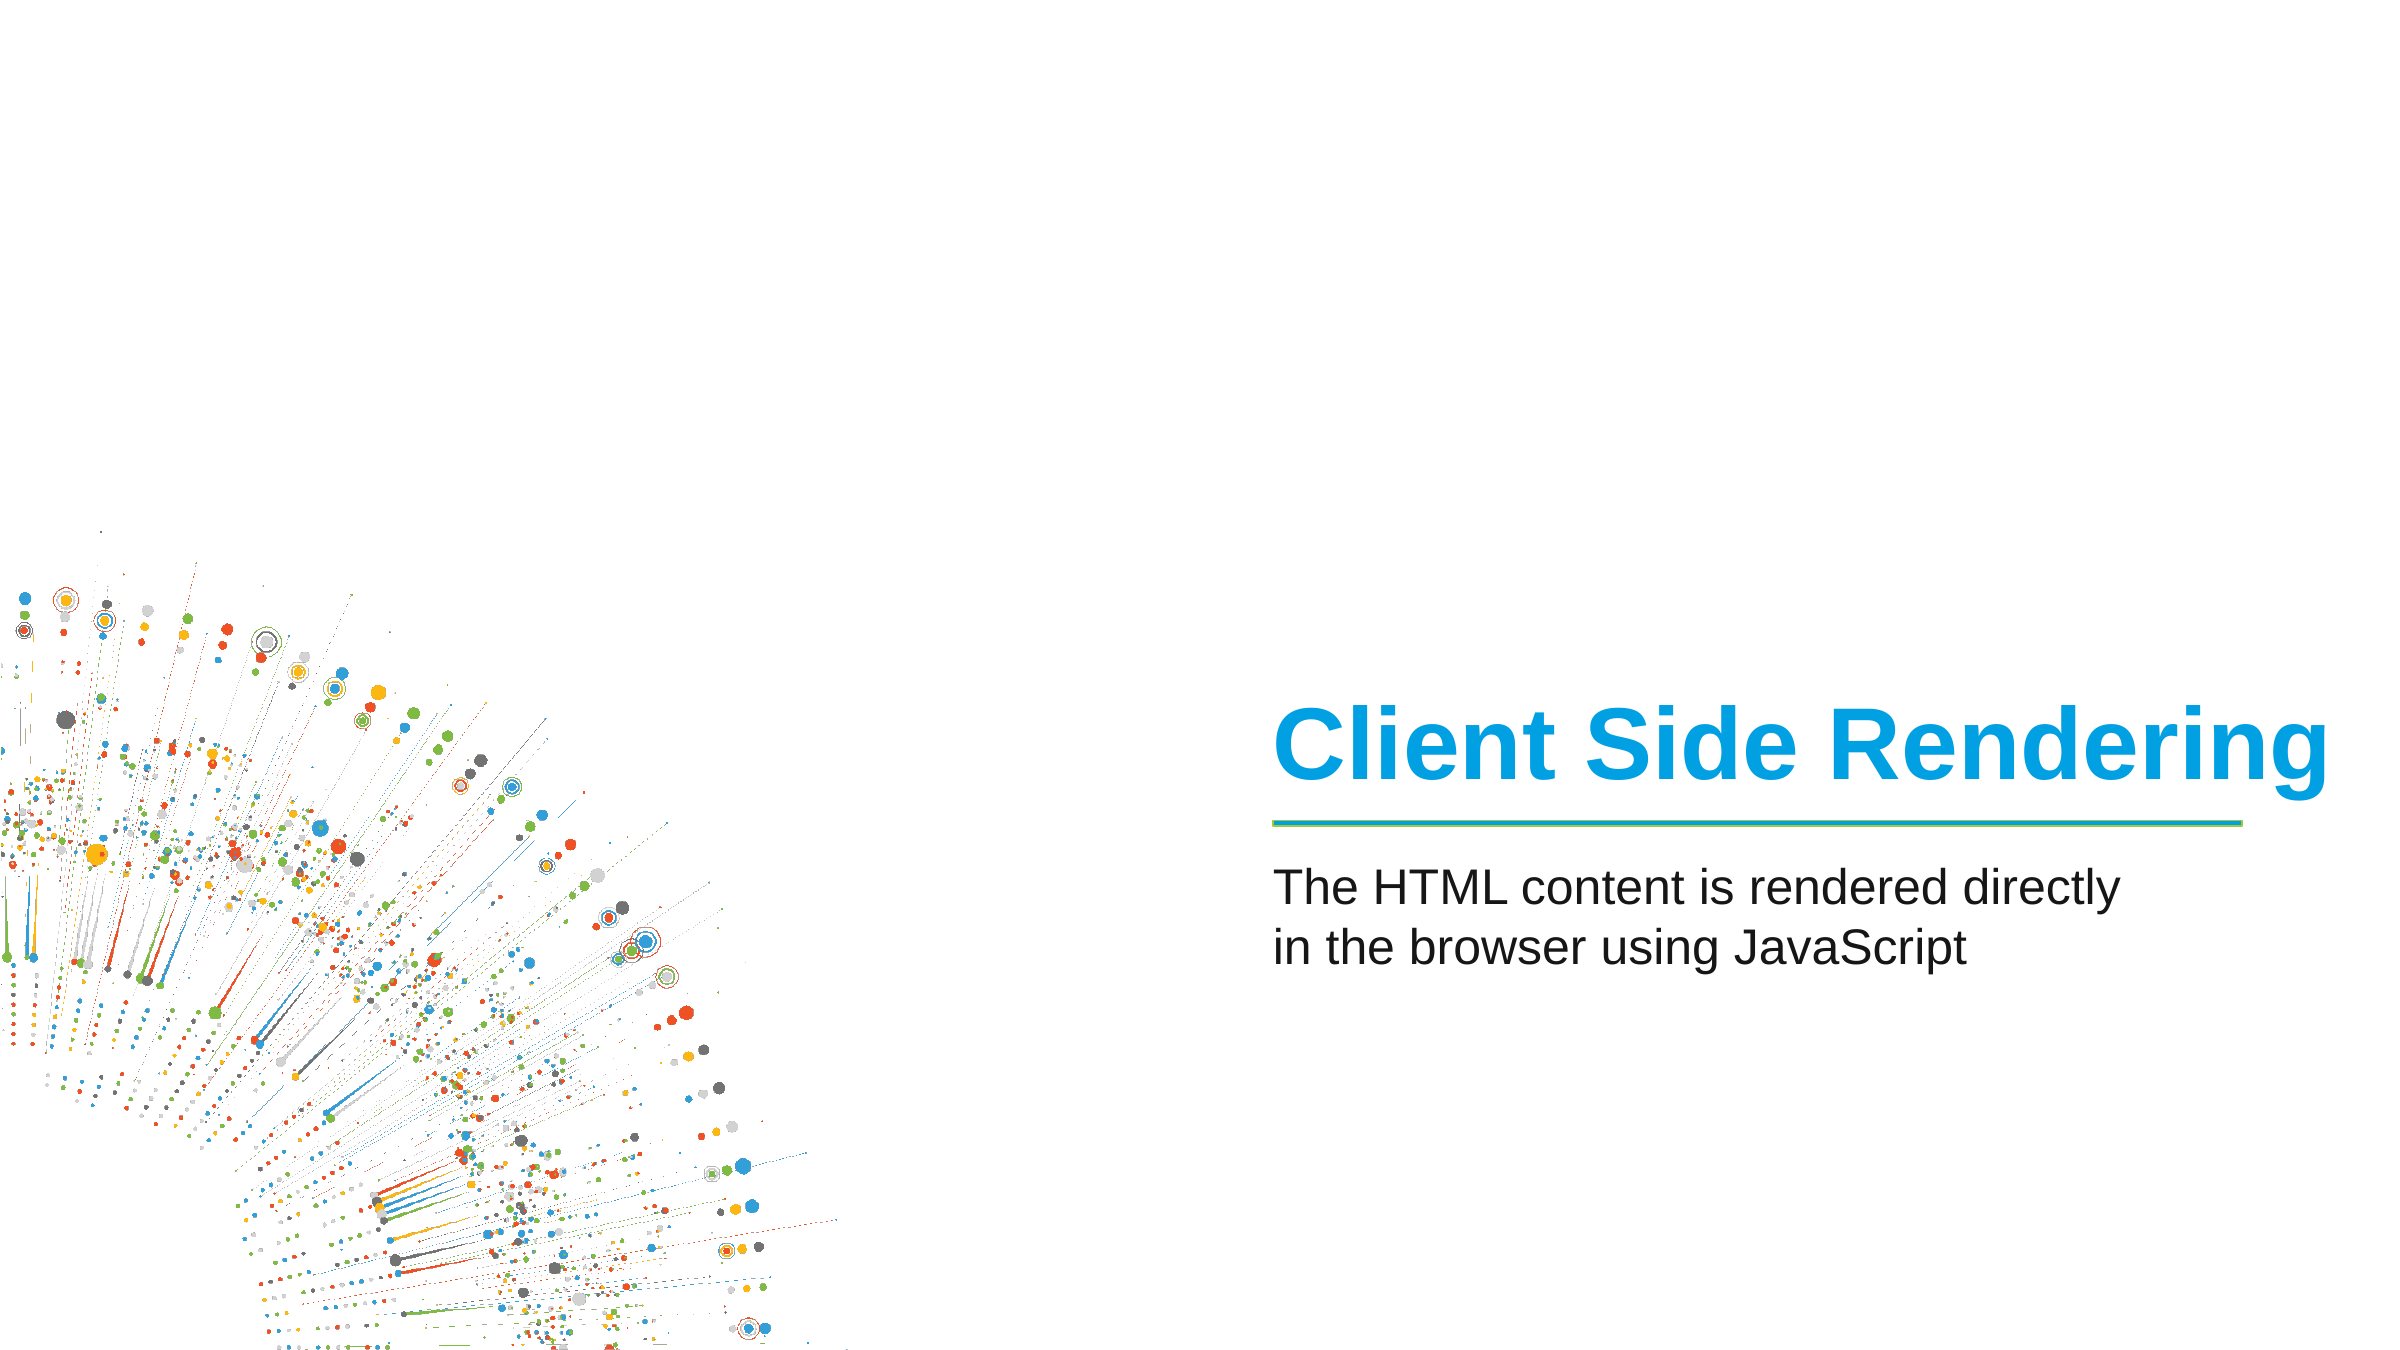

# Client Side Rendering
The HTML content is rendered directly in the browser using JavaScript